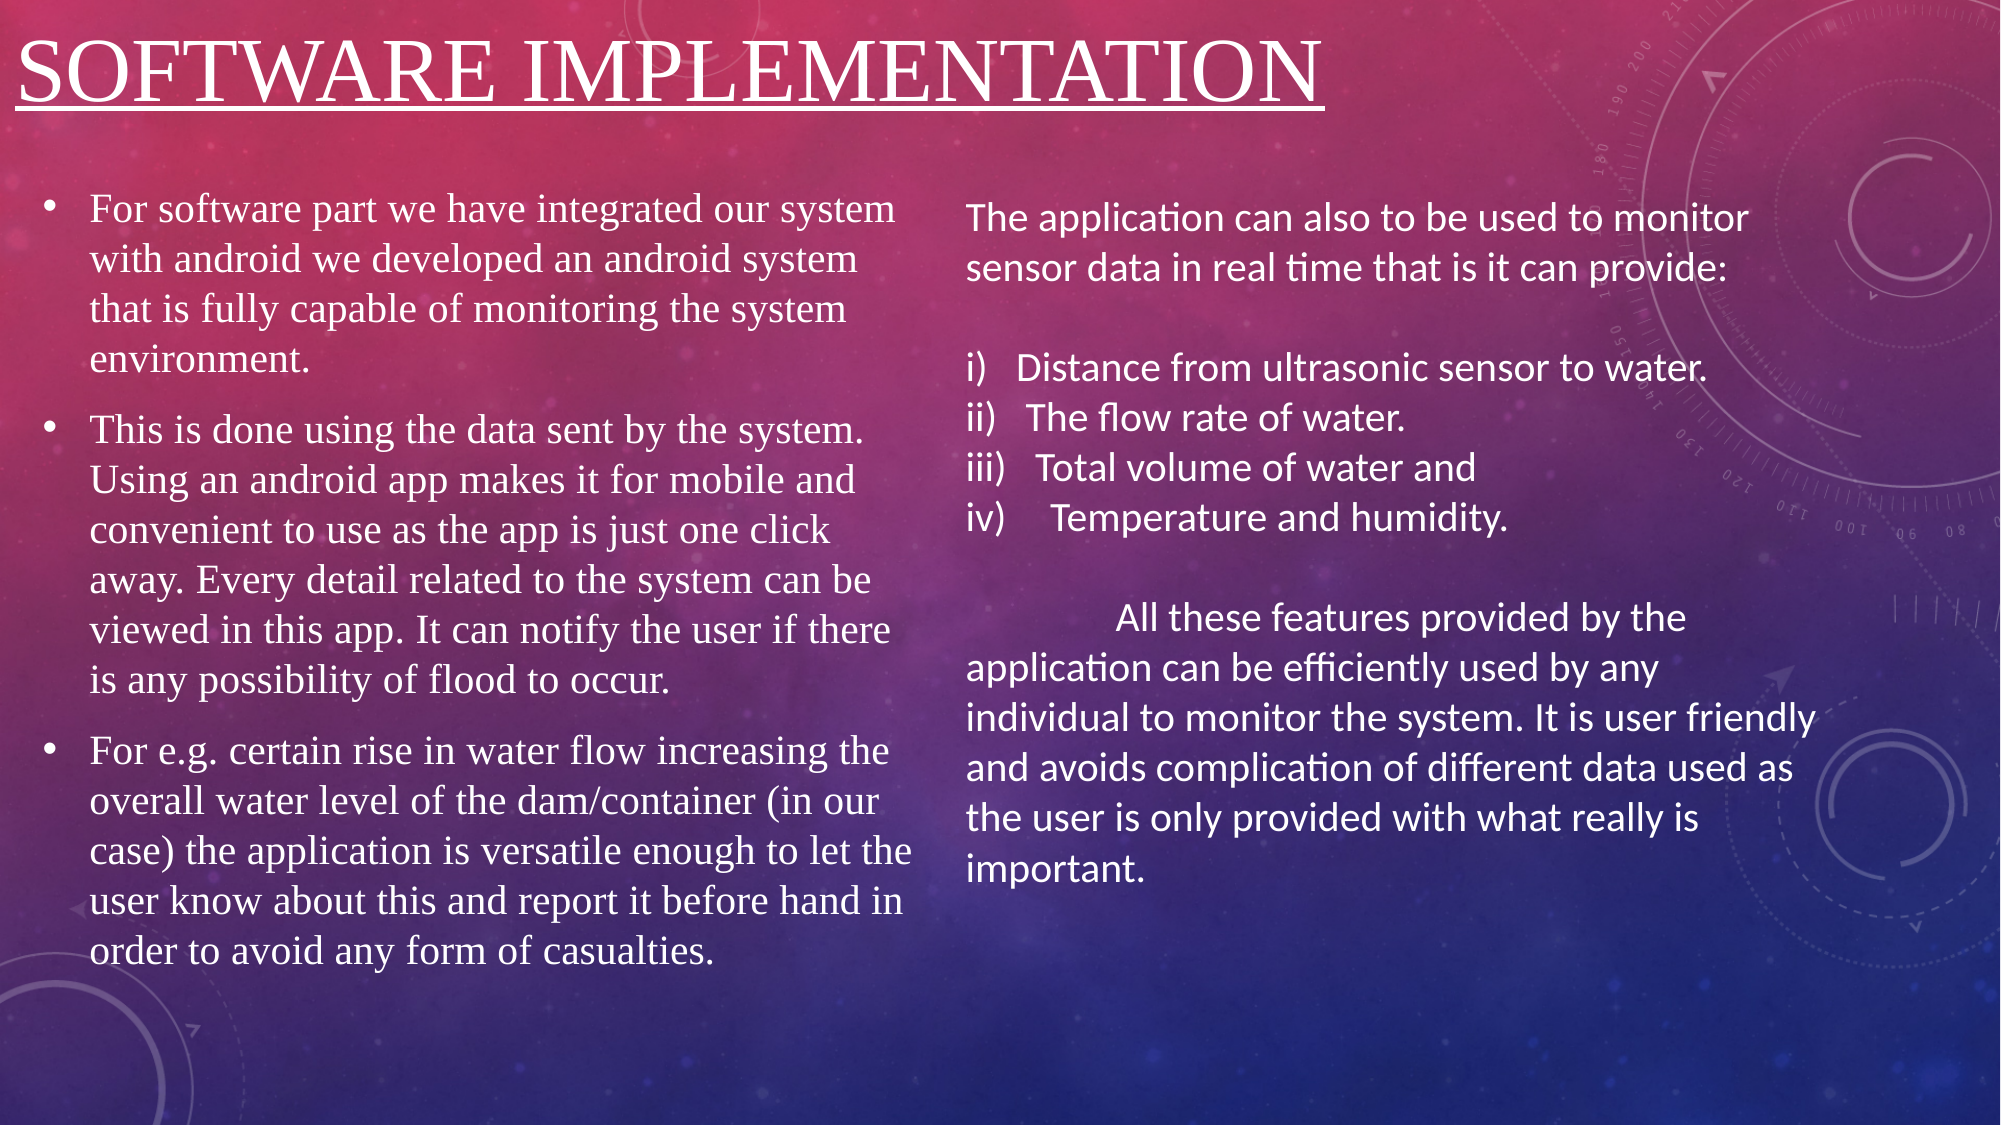

# software implementation
For software part we have integrated our system with android we developed an android system that is fully capable of monitoring the system environment.
This is done using the data sent by the system. Using an android app makes it for mobile and convenient to use as the app is just one click away. Every detail related to the system can be viewed in this app. It can notify the user if there is any possibility of flood to occur.
For e.g. certain rise in water flow increasing the overall water level of the dam/container (in our case) the application is versatile enough to let the user know about this and report it before hand in order to avoid any form of casualties.

The application can also to be used to monitor sensor data in real time that is it can provide:

i)   Distance from ultrasonic sensor to water.
ii)   The flow rate of water.
iii)   Total volume of water and
Temperature and humidity.

	All these features provided by the application can be efficiently used by any individual to monitor the system. It is user friendly and avoids complication of different data used as the user is only provided with what really is important.